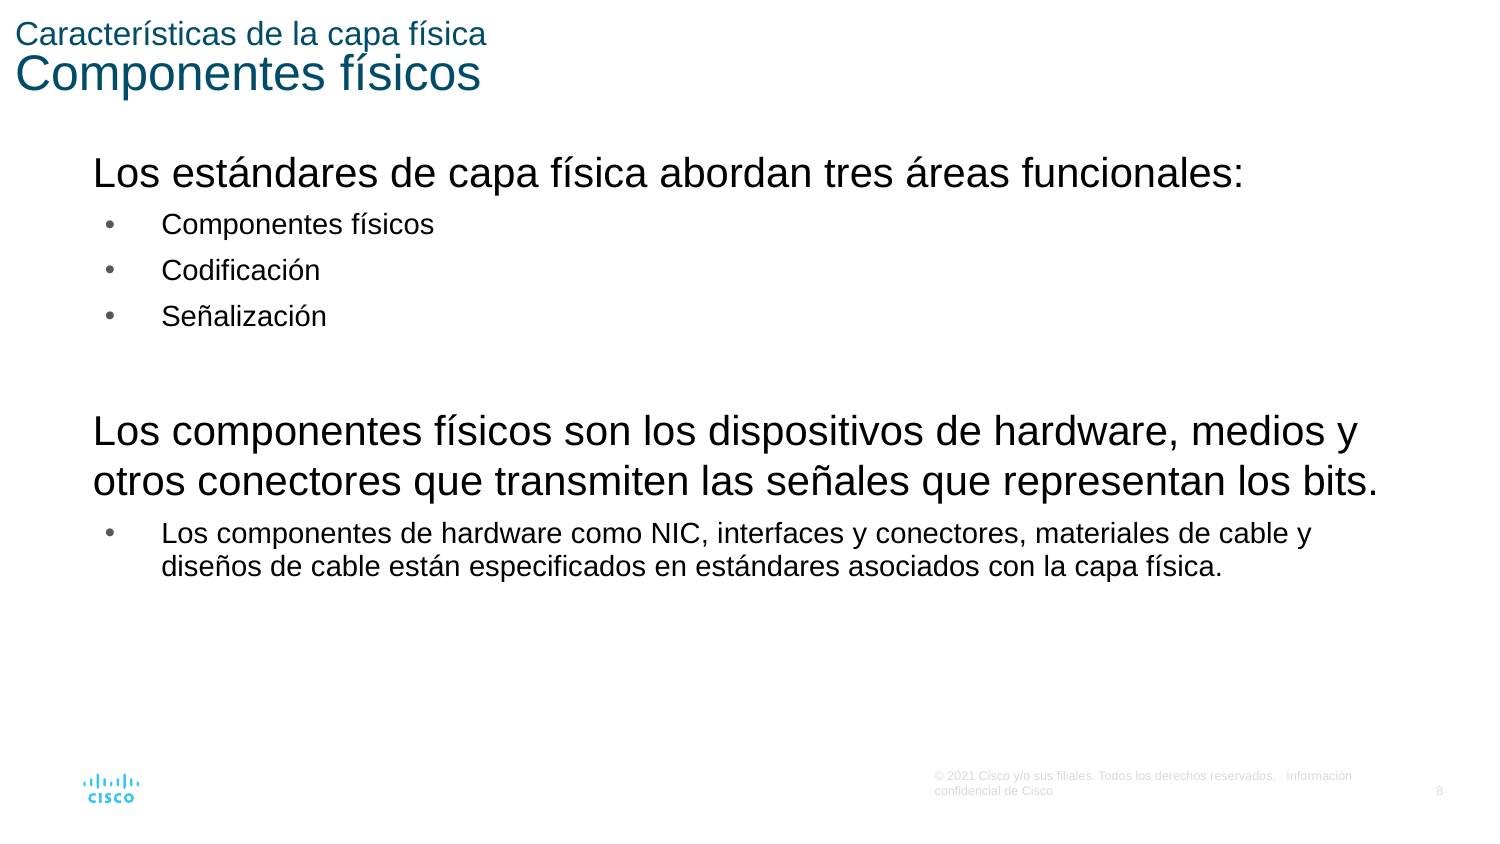

# Características de la capa física Componentes físicos
Los estándares de capa física abordan tres áreas funcionales:
Componentes físicos
Codificación
Señalización

Los componentes físicos son los dispositivos de hardware, medios y otros conectores que transmiten las señales que representan los bits.
Los componentes de hardware como NIC, interfaces y conectores, materiales de cable y diseños de cable están especificados en estándares asociados con la capa física.